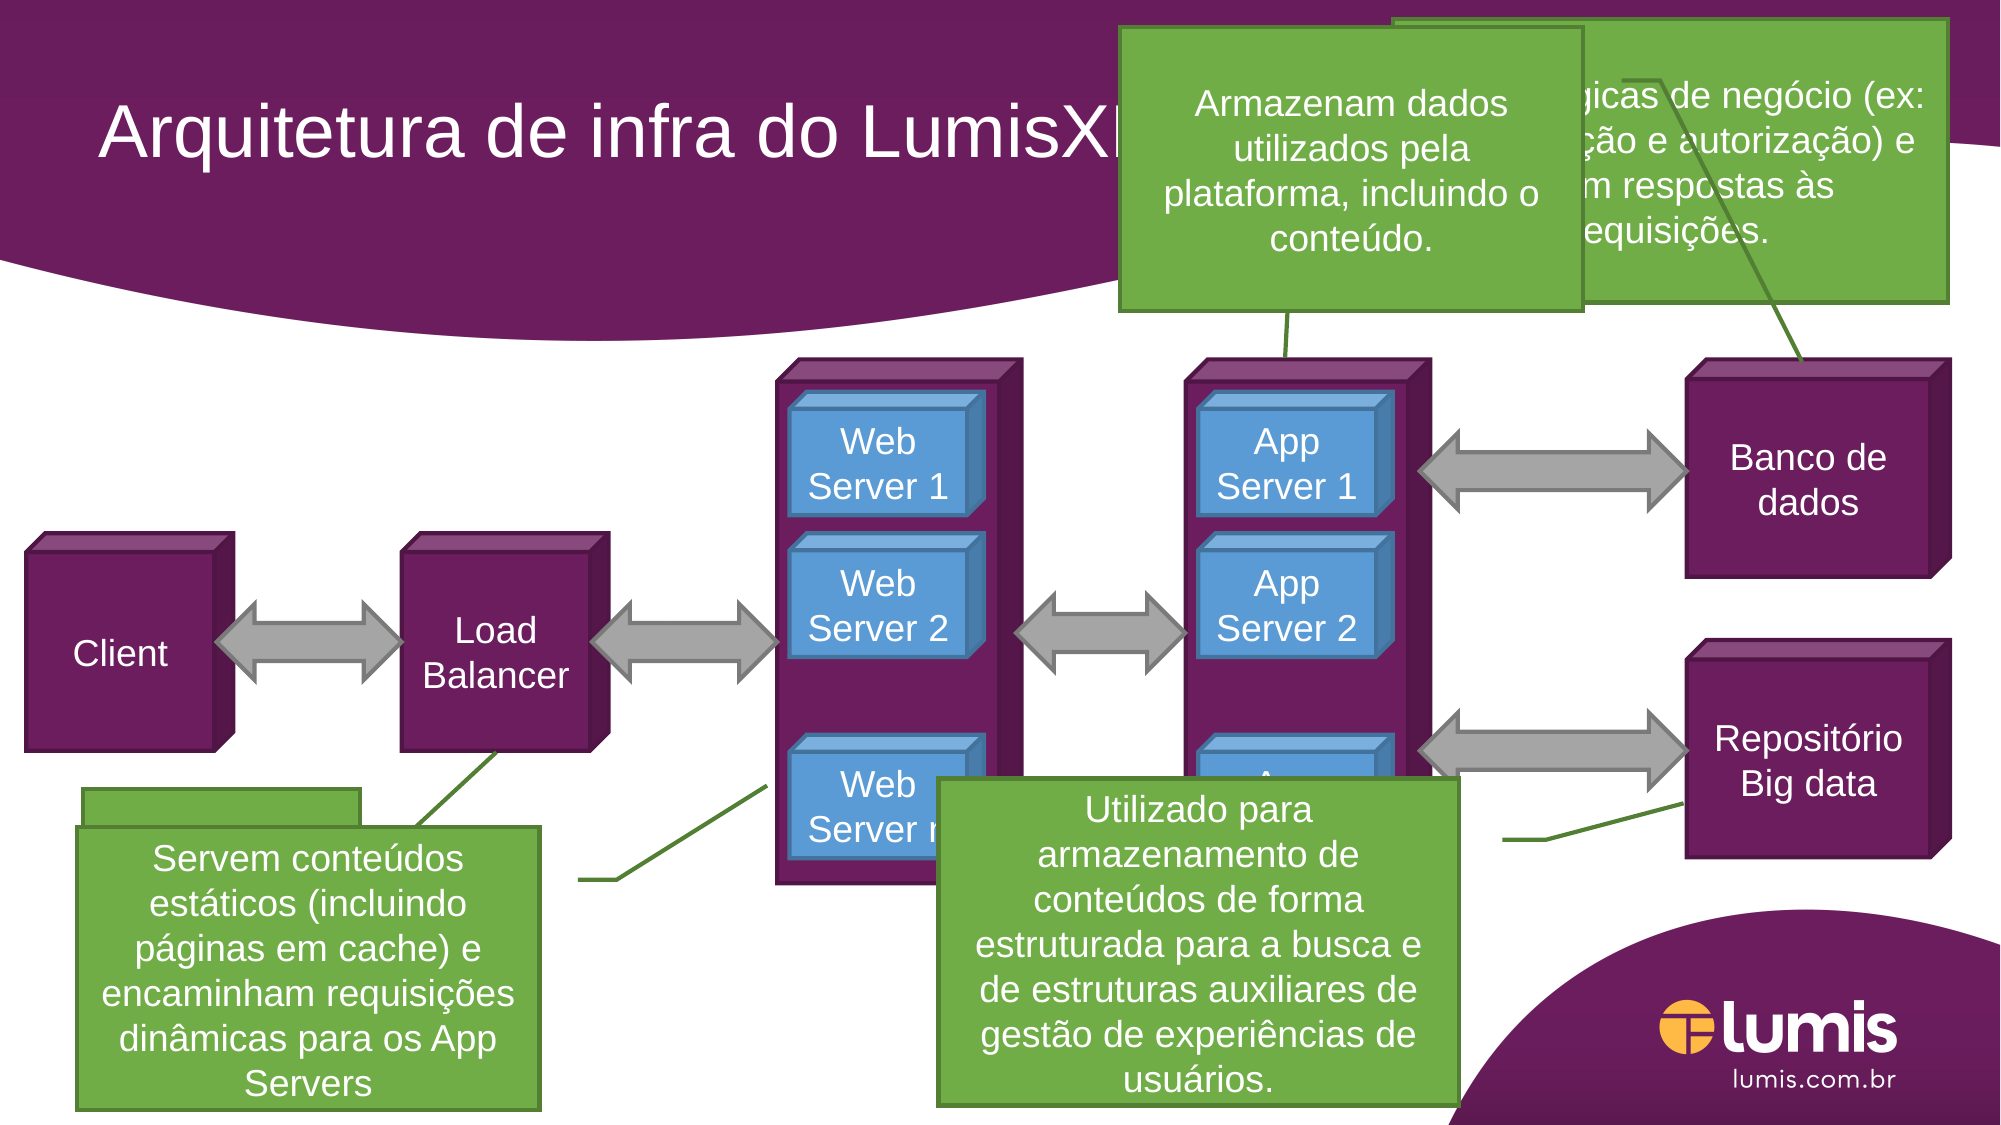

Tratam lógicas de negócio (ex: autenticação e autorização) e geram respostas às requisições.
Armazenam dados utilizados pela plataforma, incluindo o conteúdo.
# Arquitetura de infra do LumisXP

Banco de dados
Web Server 1
App Server 1

Client
Load Balancer
Web Server 2
App Server 2

Repositório Big data

Web Server n
App Server n
Utilizado para armazenamento de conteúdos de forma estruturada para a busca e de estruturas auxiliares de gestão de experiências de usuários.
Distribui as requisições entre os web servers
Servem conteúdos estáticos (incluindo páginas em cache) e encaminham requisições dinâmicas para os App Servers